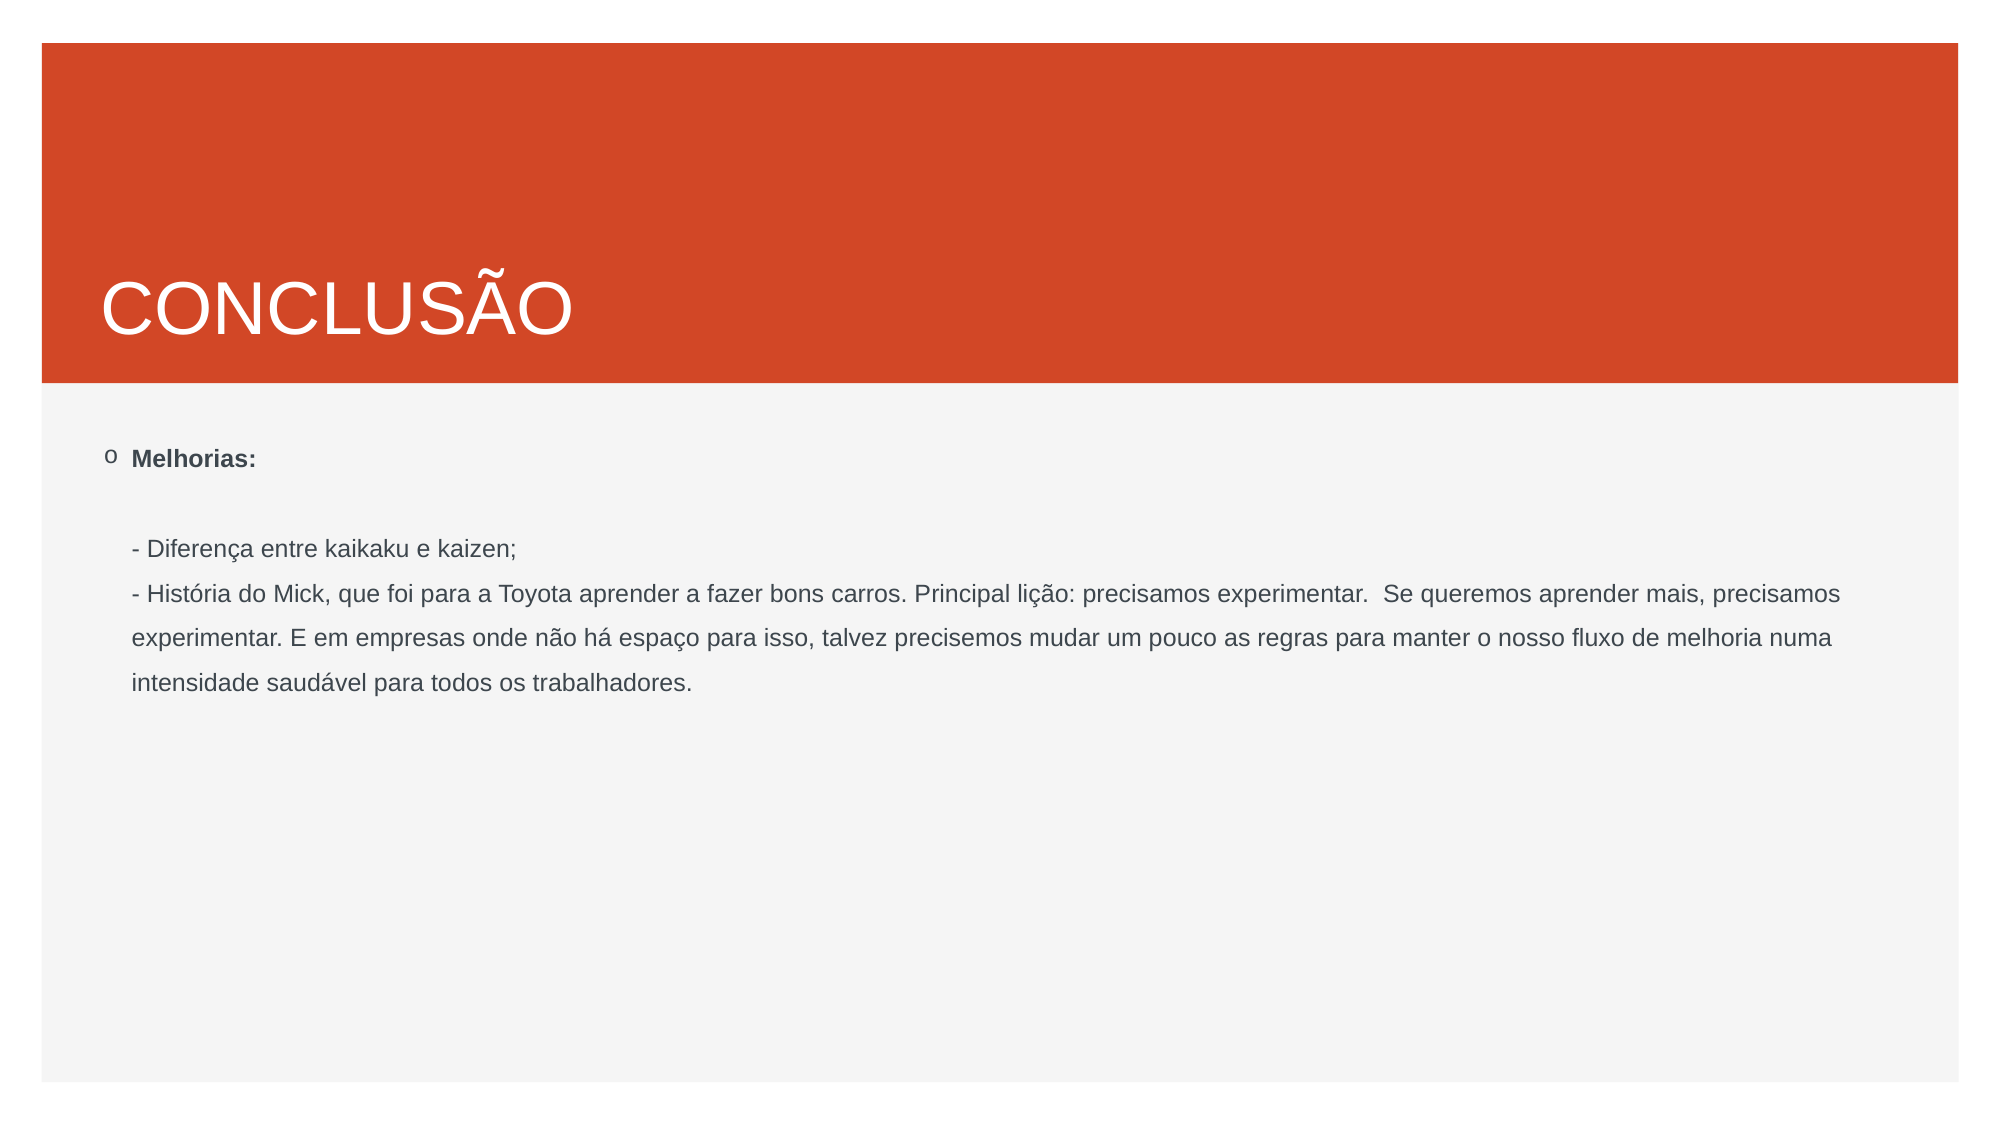

# CONCLUSÃO
Melhorias:
- Diferença entre kaikaku e kaizen;
- História do Mick, que foi para a Toyota aprender a fazer bons carros. Principal lição: precisamos experimentar.  Se queremos aprender mais, precisamos experimentar. E em empresas onde não há espaço para isso, talvez precisemos mudar um pouco as regras para manter o nosso fluxo de melhoria numa intensidade saudável para todos os trabalhadores.